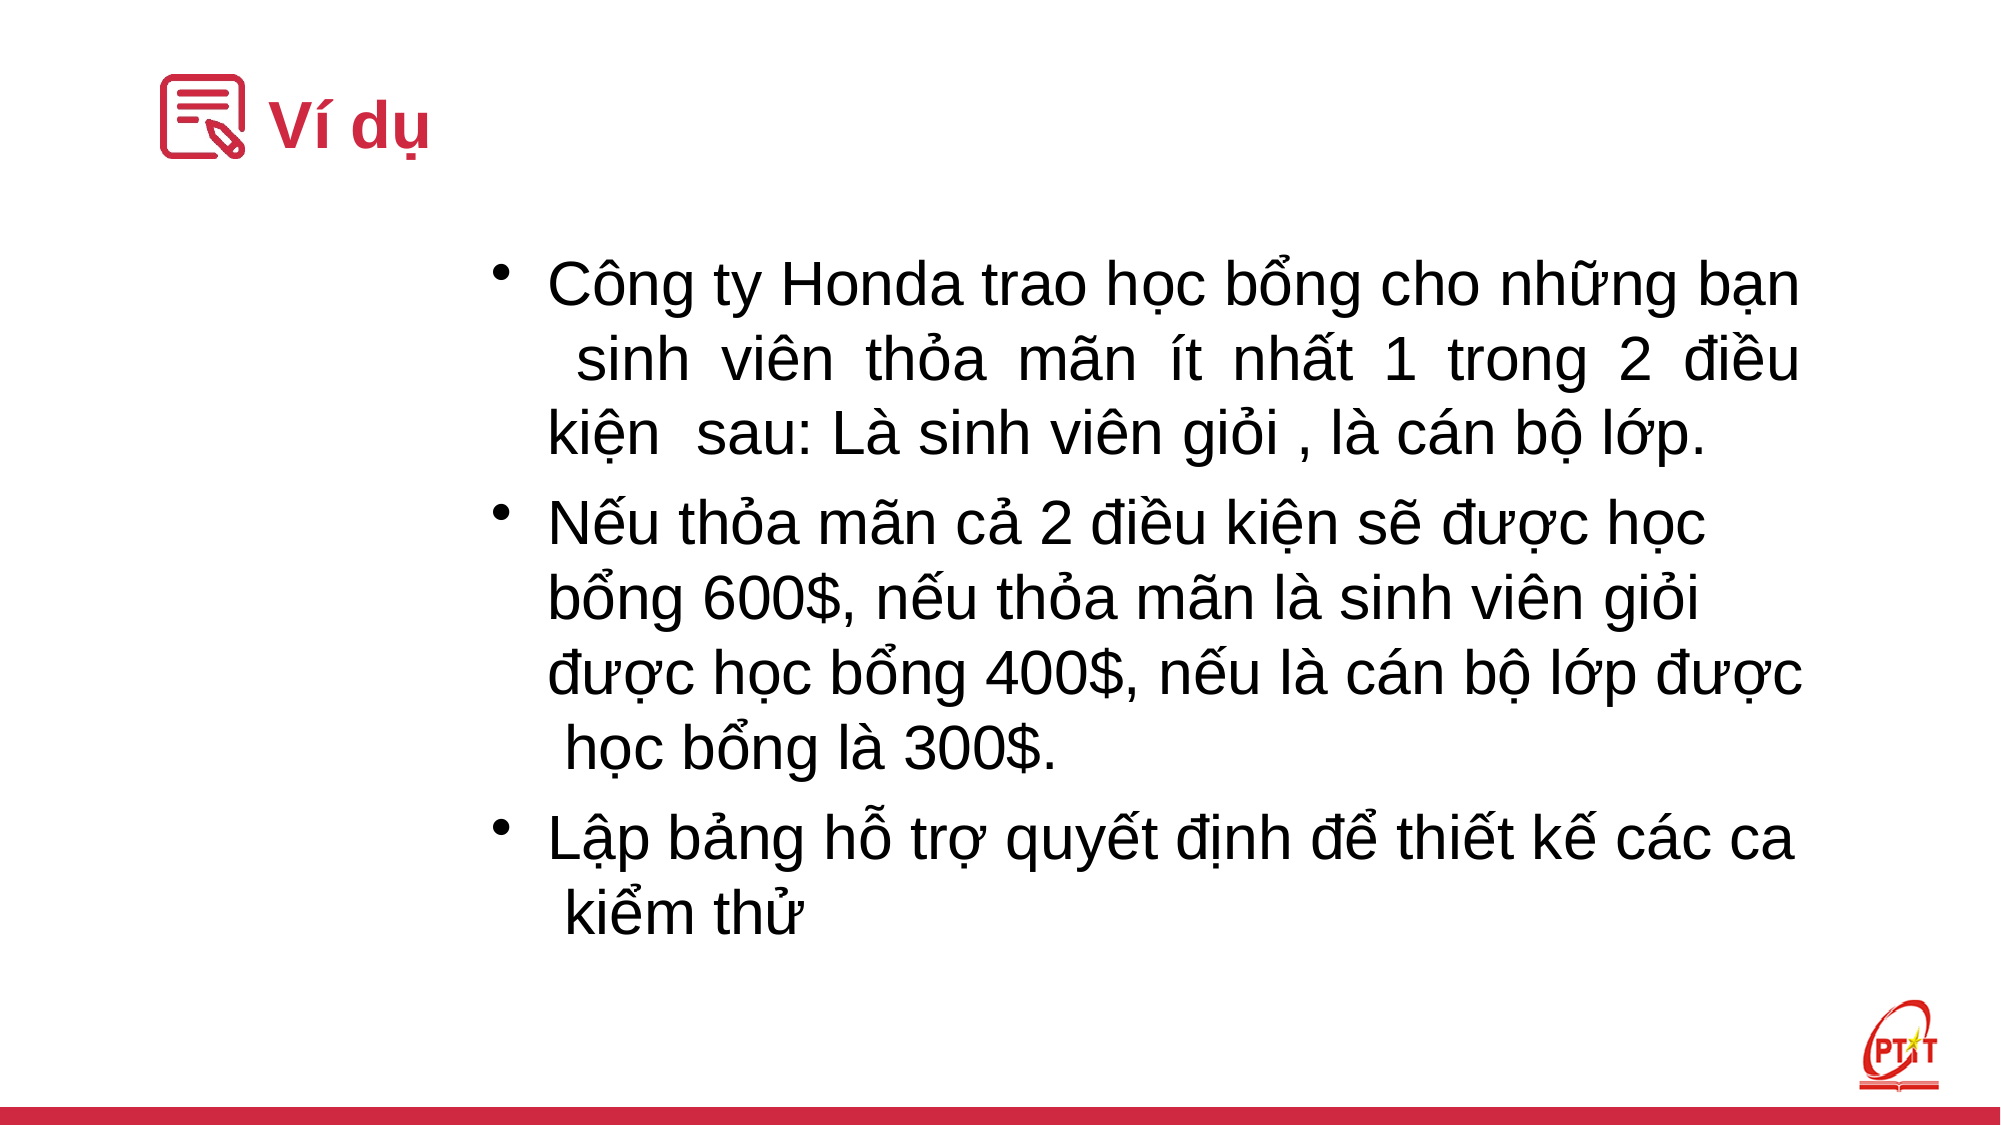

# Ví dụ
Công ty Honda trao học bổng cho những bạn  sinh viên thỏa mãn ít nhất 1 trong 2 điều kiện  sau: Là sinh viên giỏi , là cán bộ lớp.
Nếu thỏa mãn cả 2 điều kiện sẽ được học  bổng 600$, nếu thỏa mãn là sinh viên giỏi  được học bổng 400$, nếu là cán bộ lớp được  học bổng là 300$.
Lập bảng hỗ trợ quyết định để thiết kế các ca  kiểm thử